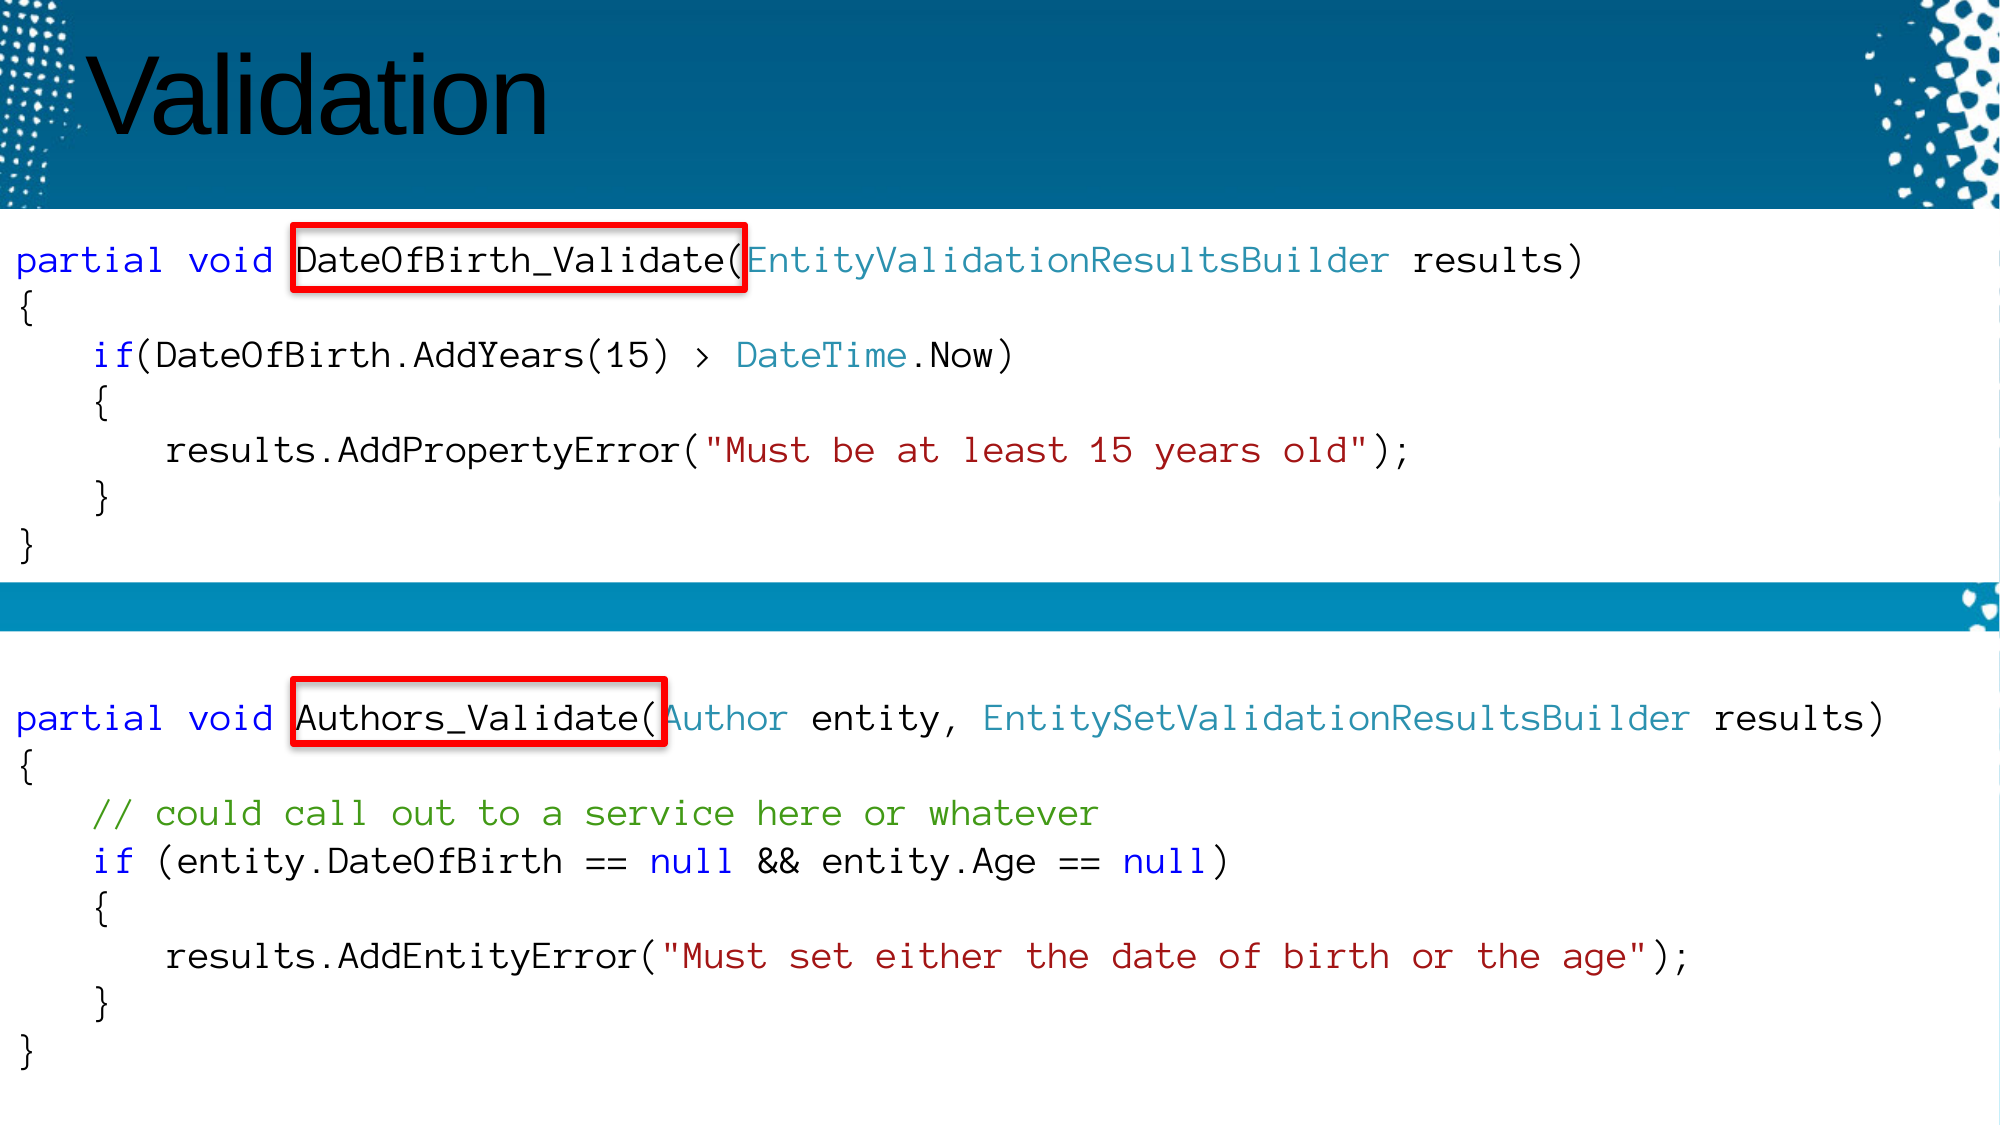

# Validation
partial void DateOfBirth_Validate(EntityValidationResultsBuilder results)
{
if(DateOfBirth.AddYears(15) > DateTime.Now)
{
results.AddPropertyError("Must be at least 15 years old");
}
}

partial void Authors_Validate(Author entity, EntitySetValidationResultsBuilder results)
{
// could call out to a service here or whatever
if (entity.DateOfBirth == null && entity.Age == null)
{
results.AddEntityError("Must set either the date of birth or the age");
}
}